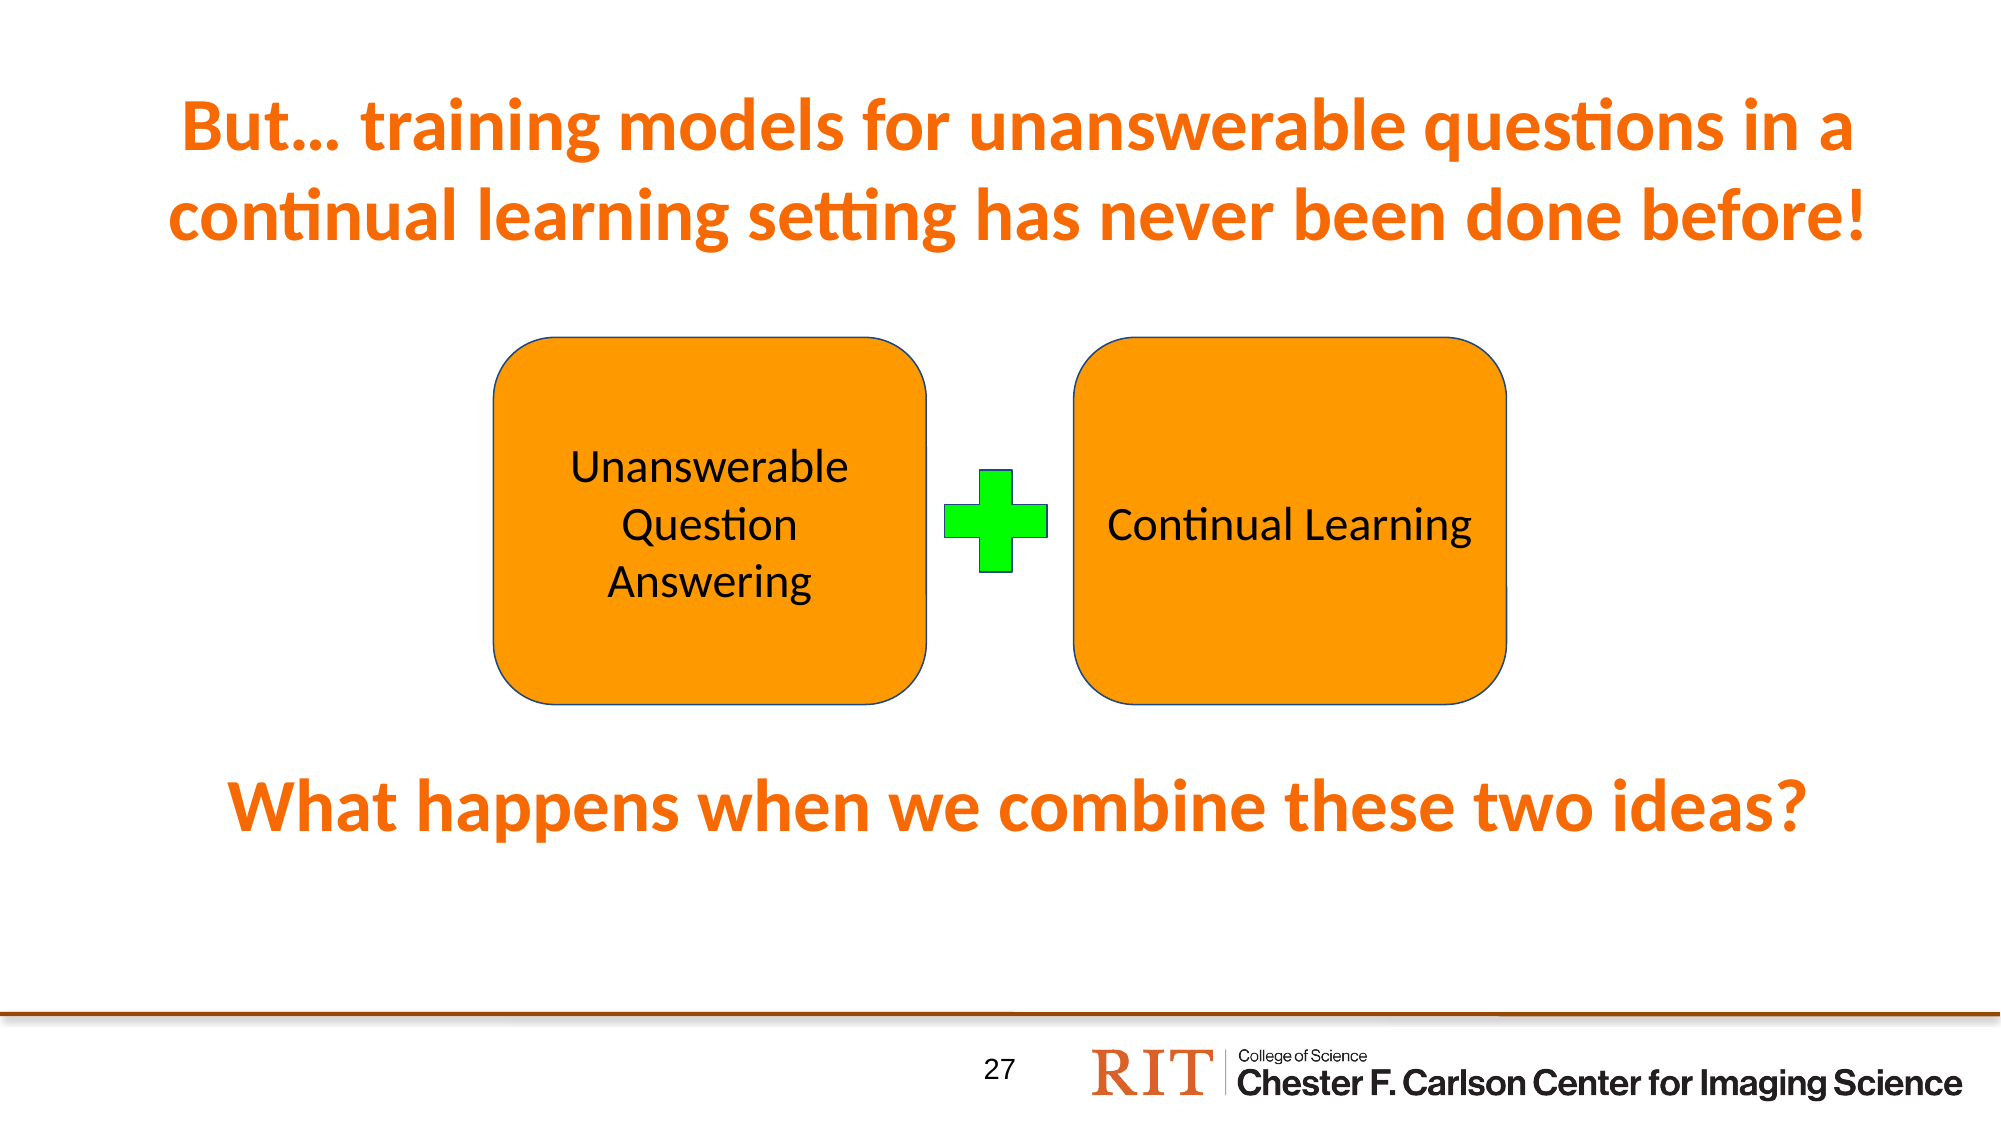

# But… training models for unanswerable questions in a continual learning setting has never been done before!
Unanswerable Question Answering
Continual Learning

What happens when we combine these two ideas?
27